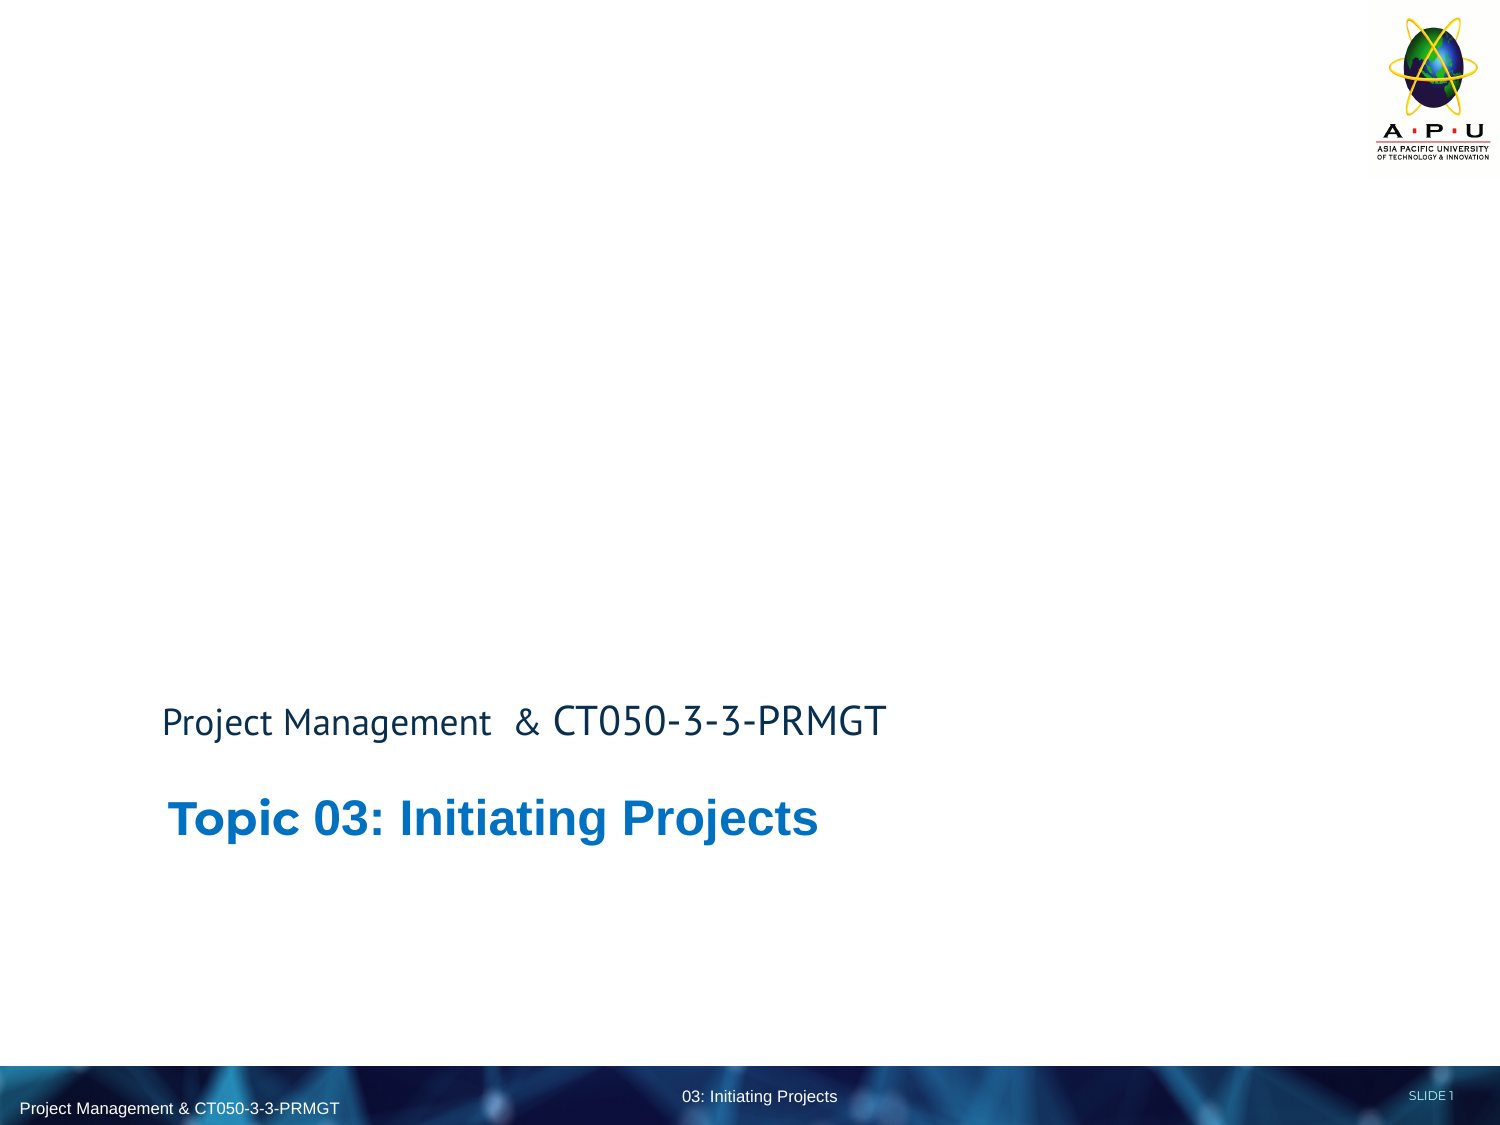

Project Management  & CT050-3-3-PRMGT
Topic 03: Initiating Projects